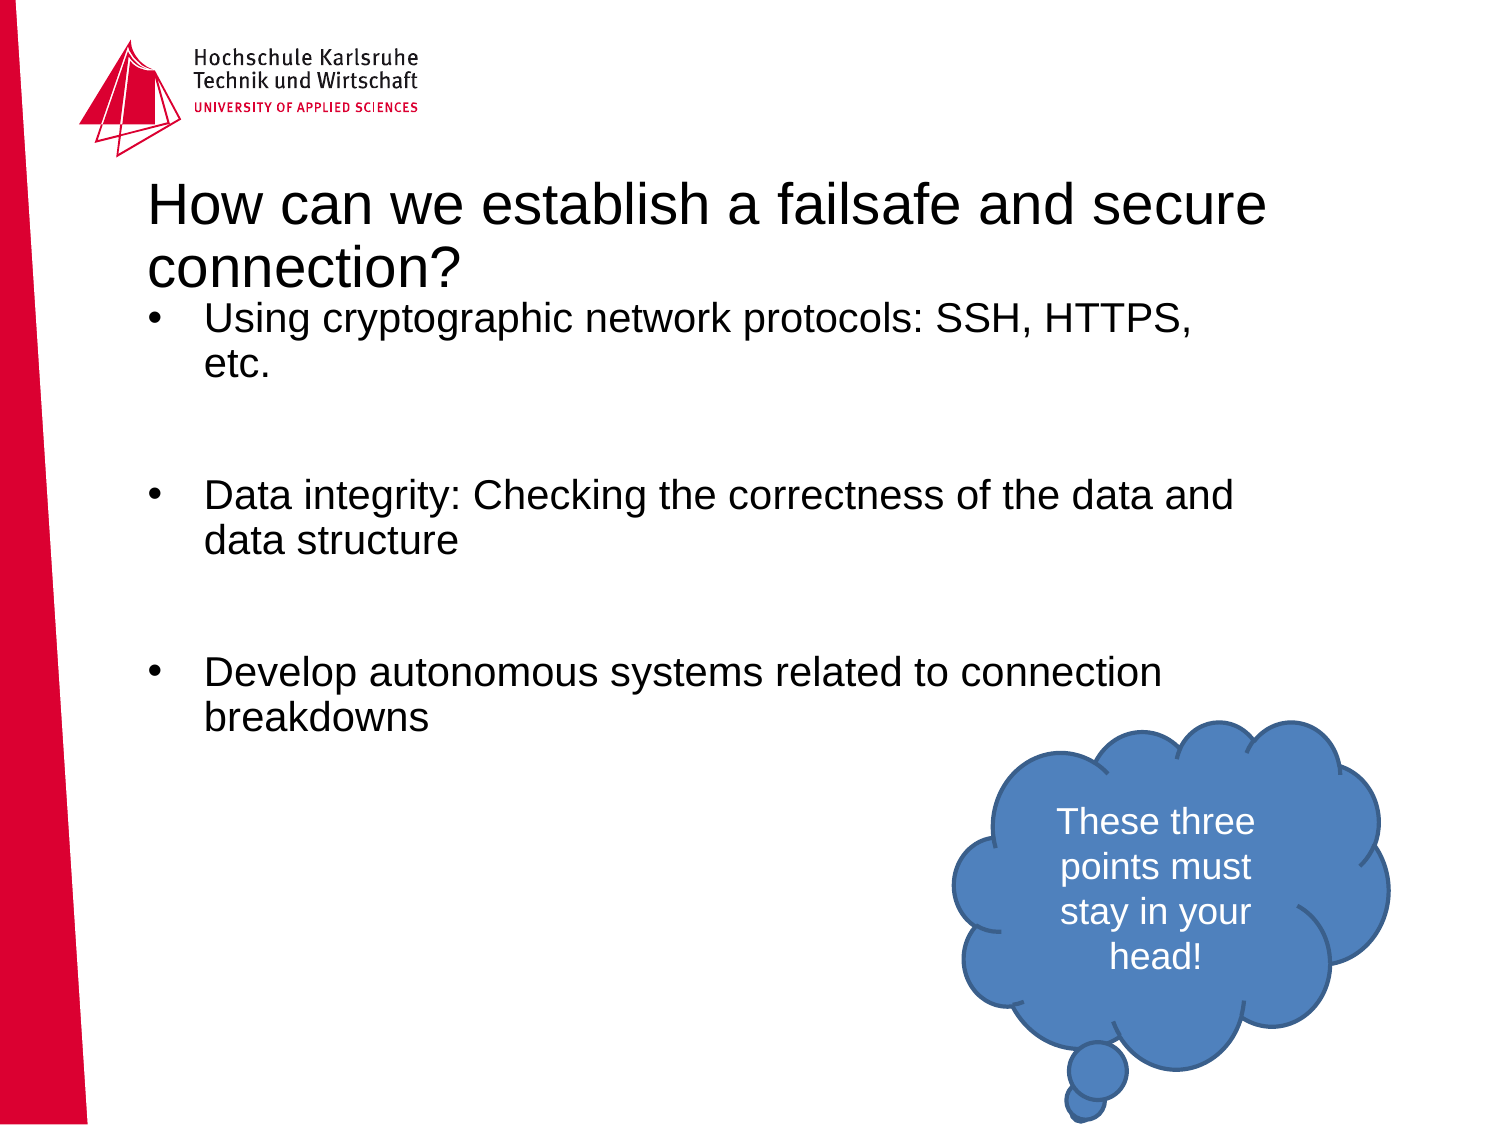

# How can we establish a failsafe and secure connection?
Using cryptographic network protocols: SSH, HTTPS, etc.

Data integrity: Checking the correctness of the data and data structure

Develop autonomous systems related to connection breakdowns
These three points must stay in your head!